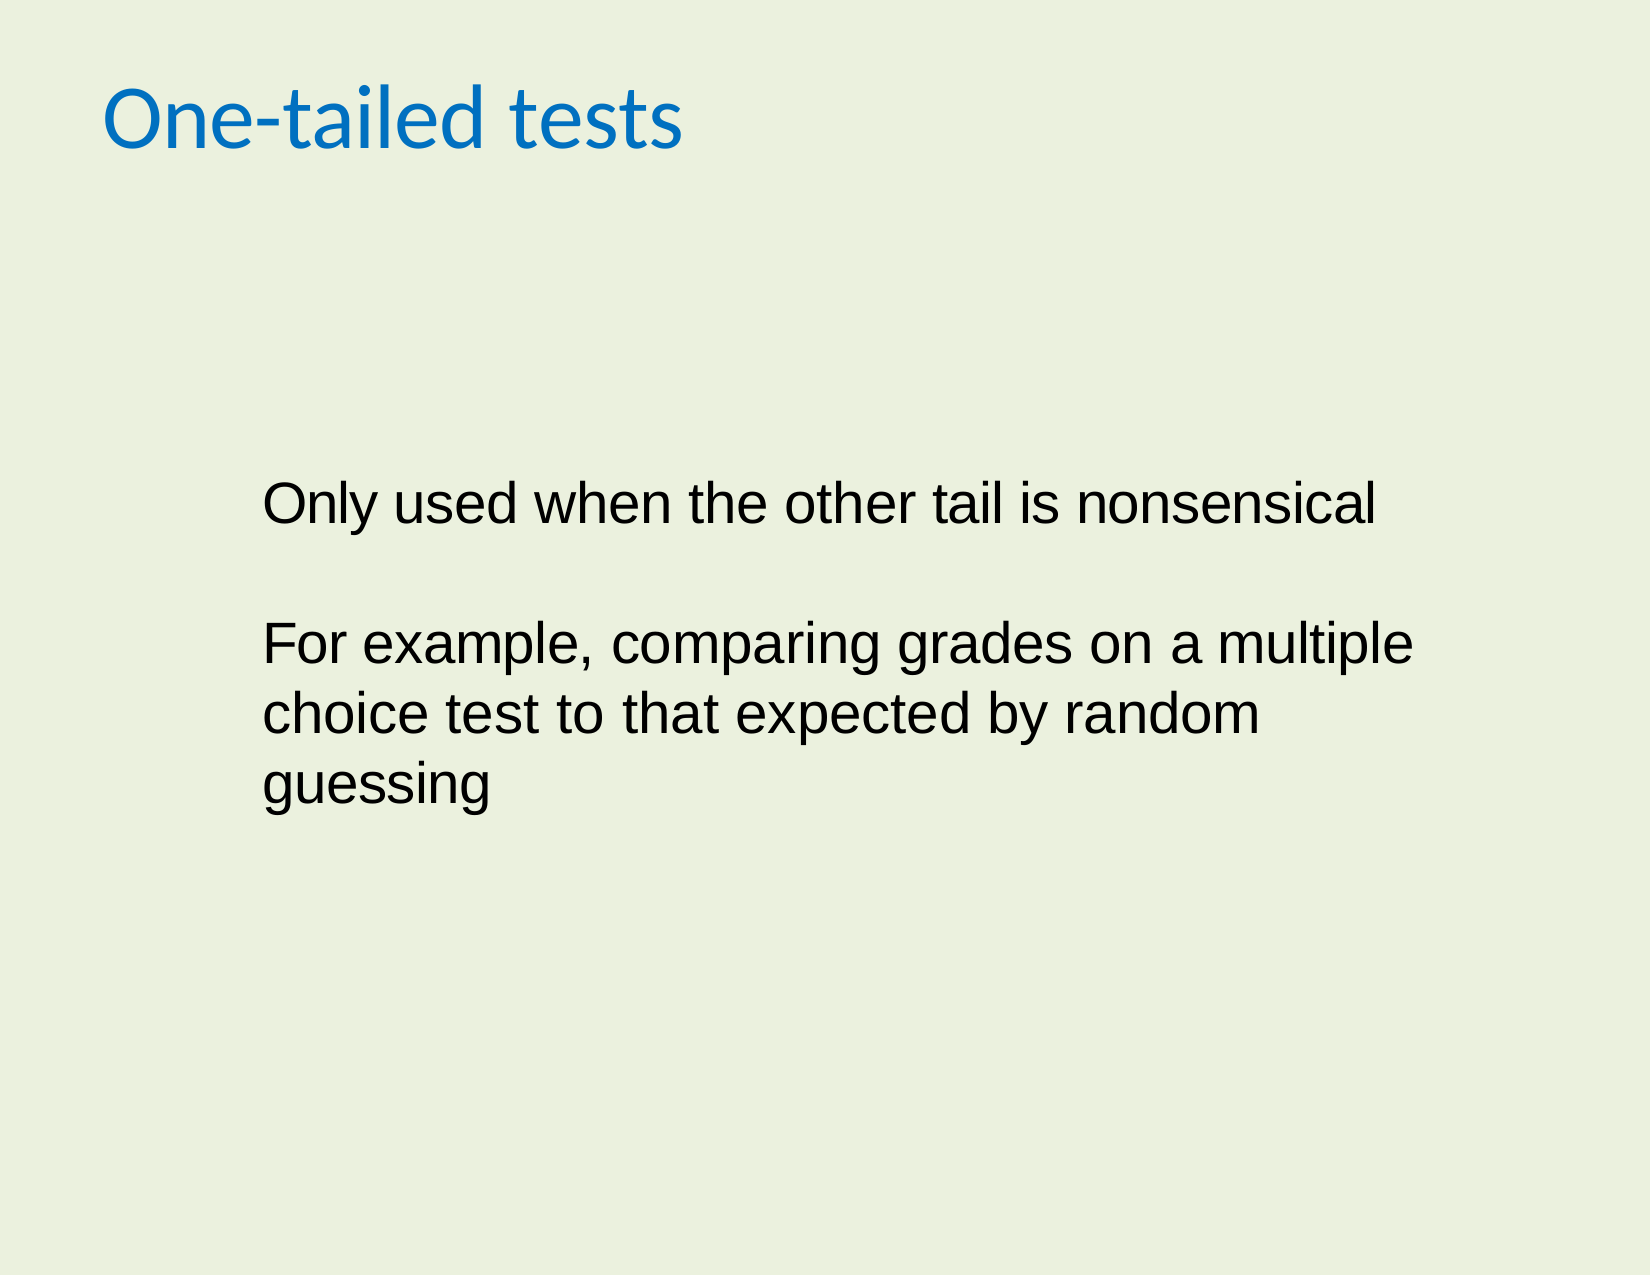

One-tailed tests
Only used when the other tail is nonsensical

For example, comparing grades on a multiple choice test to that expected by random guessing